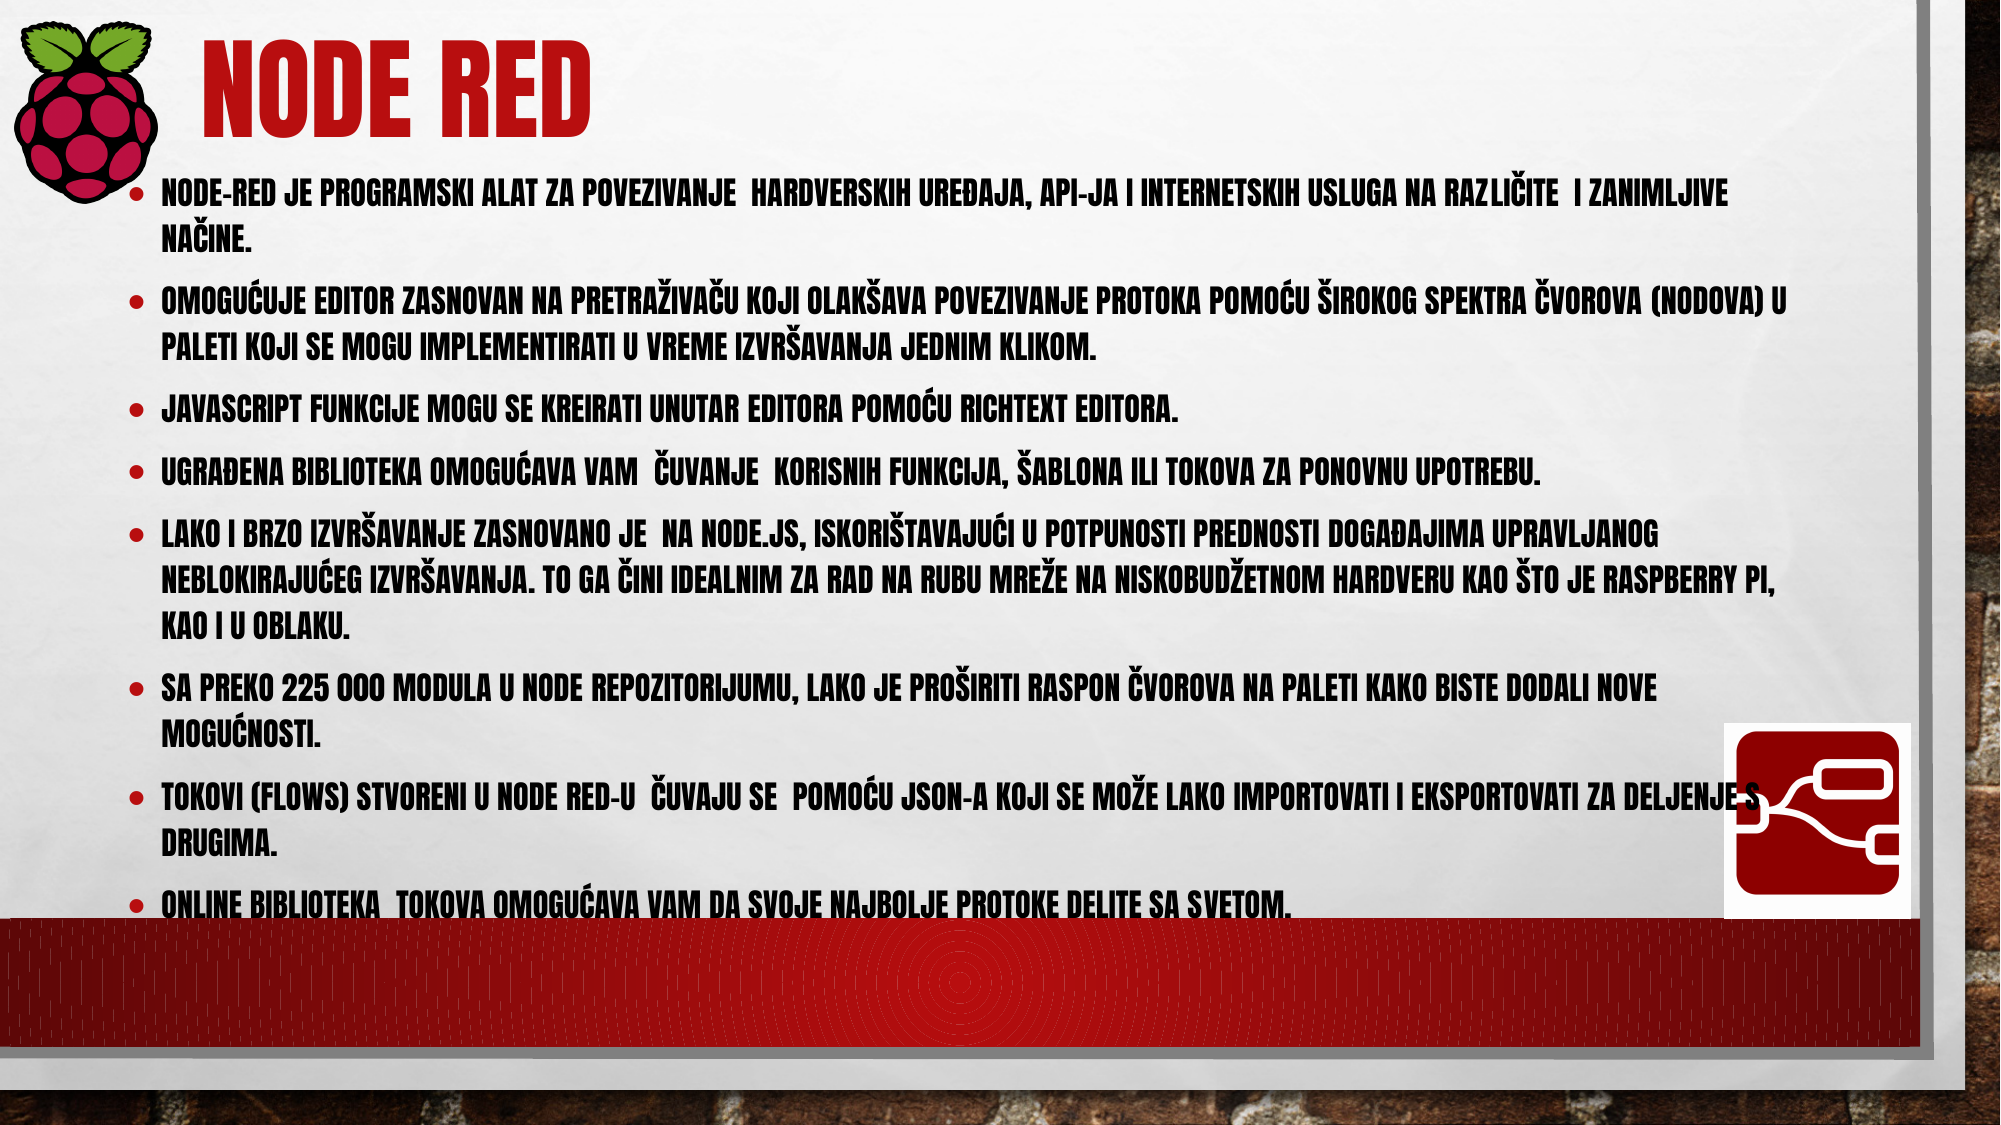

# Node red
Node-RED je programski alat za povezivanje  hardverskih uređaja, API-ja i internetskih usluga na različite  i zanimljive načine.
Omogućuje editor zasnovan na pretraživaču koji olakšava povezivanje protoka pomoću širokog spektra čvorova (nodova) u paleti koji se mogu implementirati u vreme izvršavanja jednim klikom.
JavaScript funkcije mogu se kreirati unutar editora pomoću richtext editora.
Ugrađena biblioteka omogućava vam  čuvanje  korisnih funkcija, šablona ili tokova za ponovnu upotrebu.
Lako i brzo izvršavanje zasnovano je  na Node.js, iskorištavajući u potpunosti prednosti događajima upravljanog neblokirajućeg izvršavanja. To ga čini idealnim za rad na rubu mreže na niskobudžetnom hardveru kao što je Raspberry Pi, kao i u oblaku.
Sa preko 225 000 modula u Node repozitorijumu, lako je proširiti raspon čvorova na paleti kako biste dodali nove mogućnosti.
Tokovi (flows) stvoreni u Node RED-u  čuvaju se  pomoću JSON-a koji se može lako importovati i eksportovati za deljenje s drugima.
Online biblioteka  tokova omogućava vam da svoje najbolje protoke delite sa svetom.